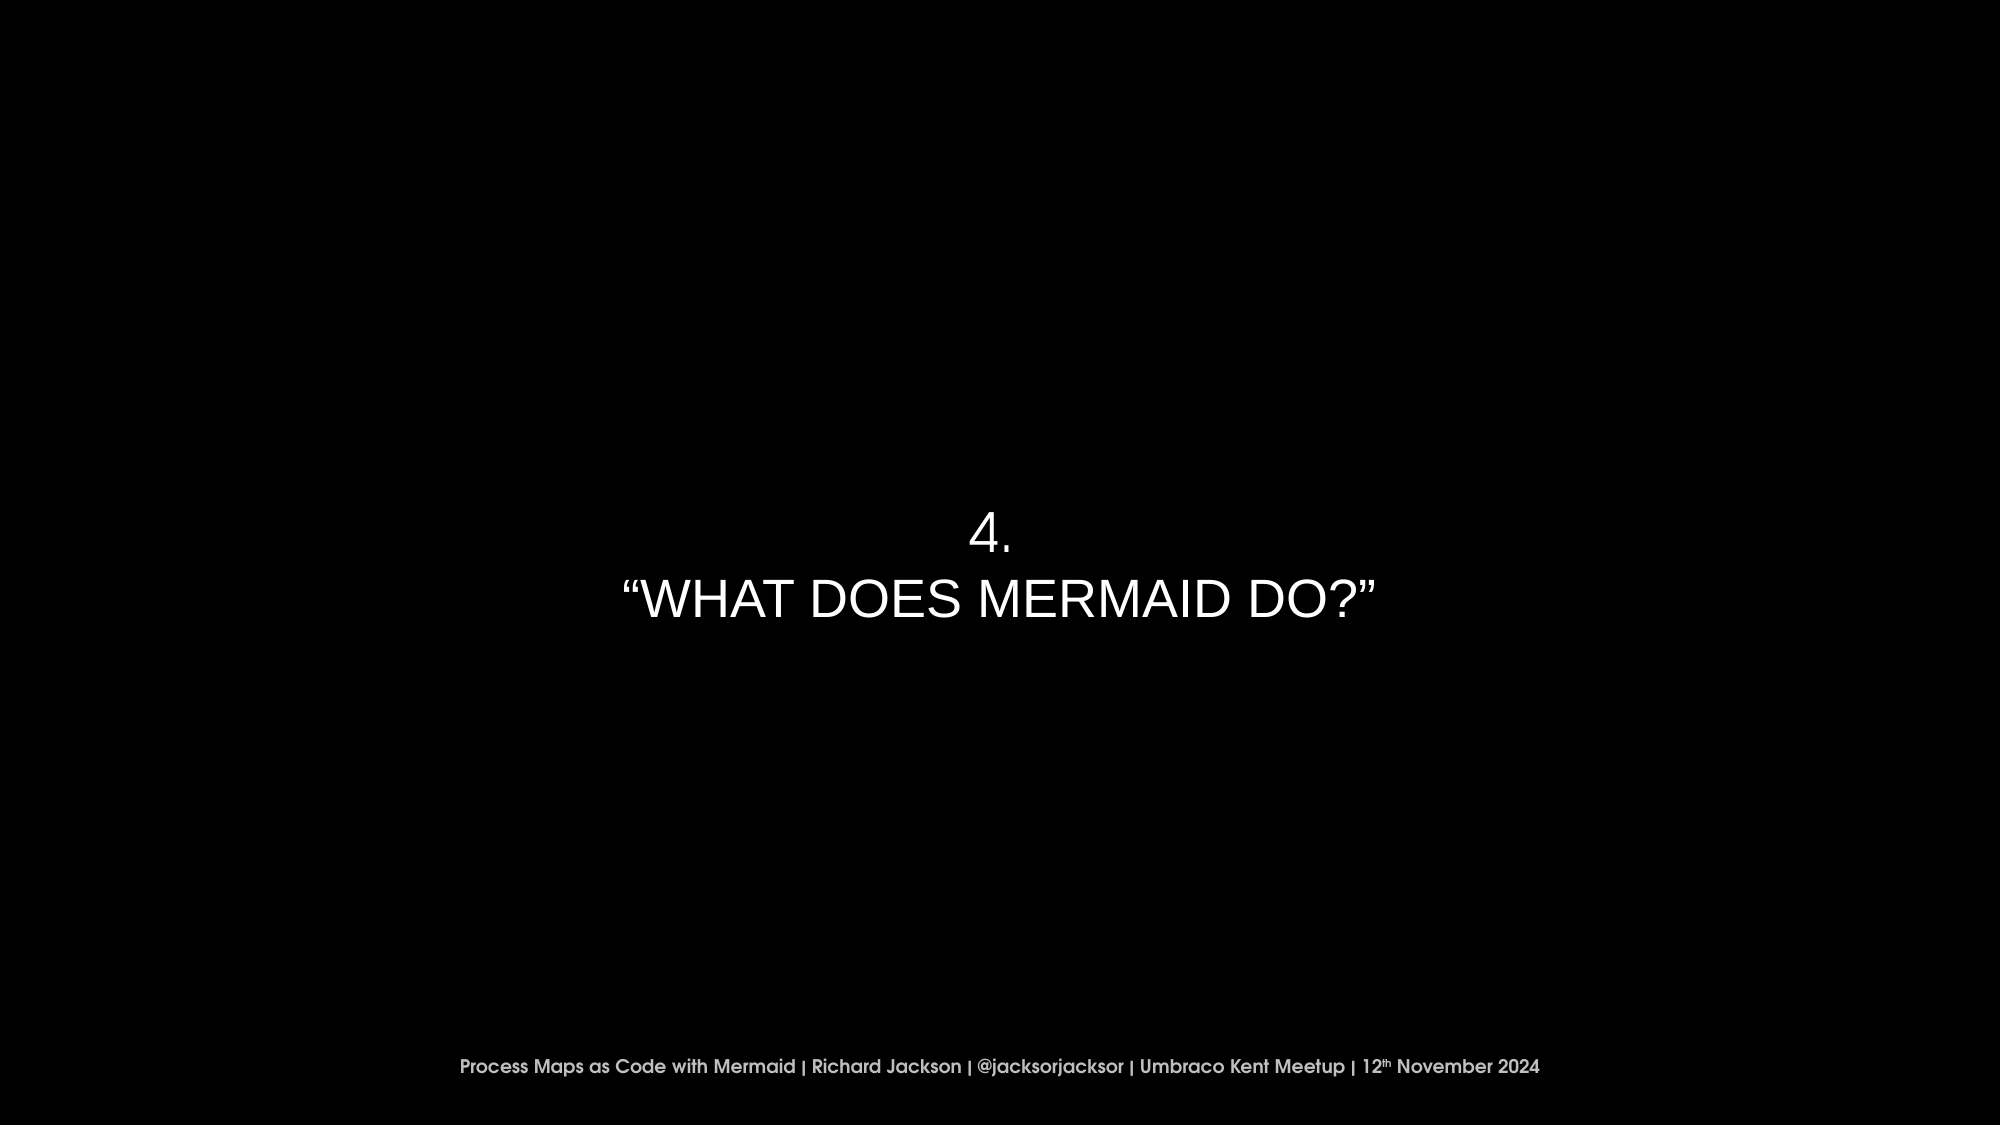

# 4. “What does Mermaid do?”
Process Maps as Code with Mermaid | Richard Jackson | @jacksorjacksor | Umbraco Kent Meetup | 12th November 2024